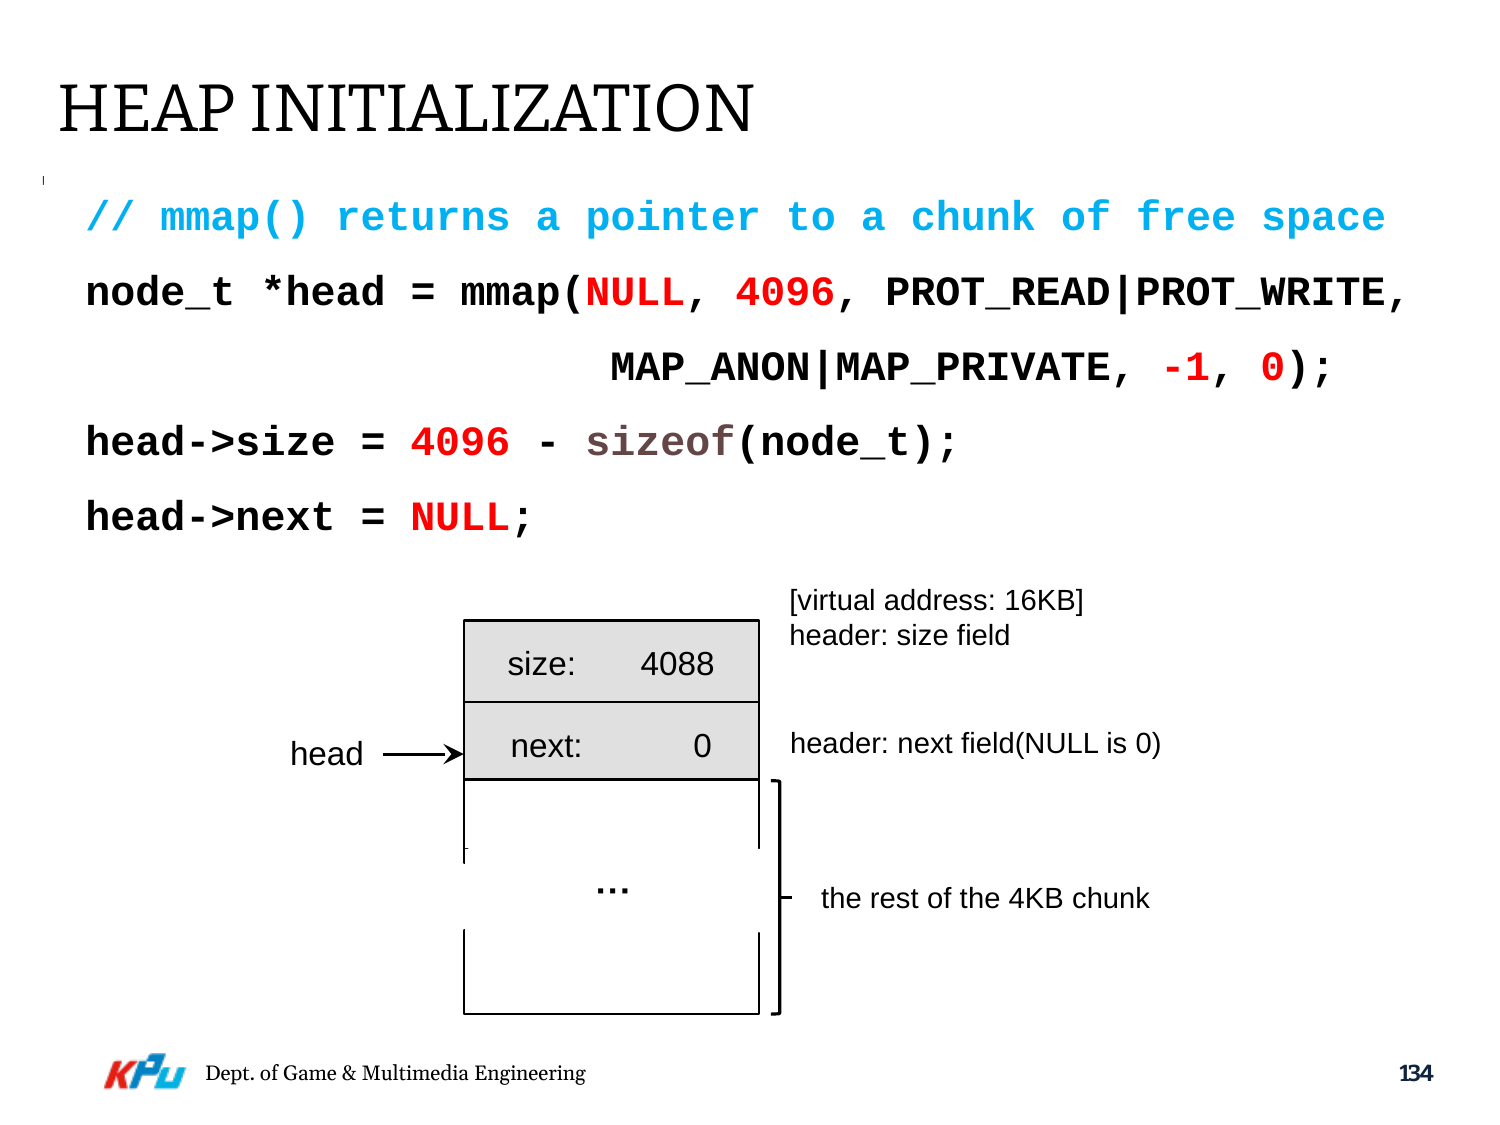

# Heap Initialization
// mmap() returns a pointer to a chunk of free space
node_t *head = mmap(NULL, 4096, PROT_READ|PROT_WRITE, 			   MAP_ANON|MAP_PRIVATE, -1, 0);
head->size = 4096 - sizeof(node_t);
head->next = NULL;

[virtual address: 16KB]
header: size field
size:       4088
next:            0
header: next field(NULL is 0)
head

■  ■  ■
the rest of the 4KB chunk

Dept. of Game & Multimedia Engineering
134